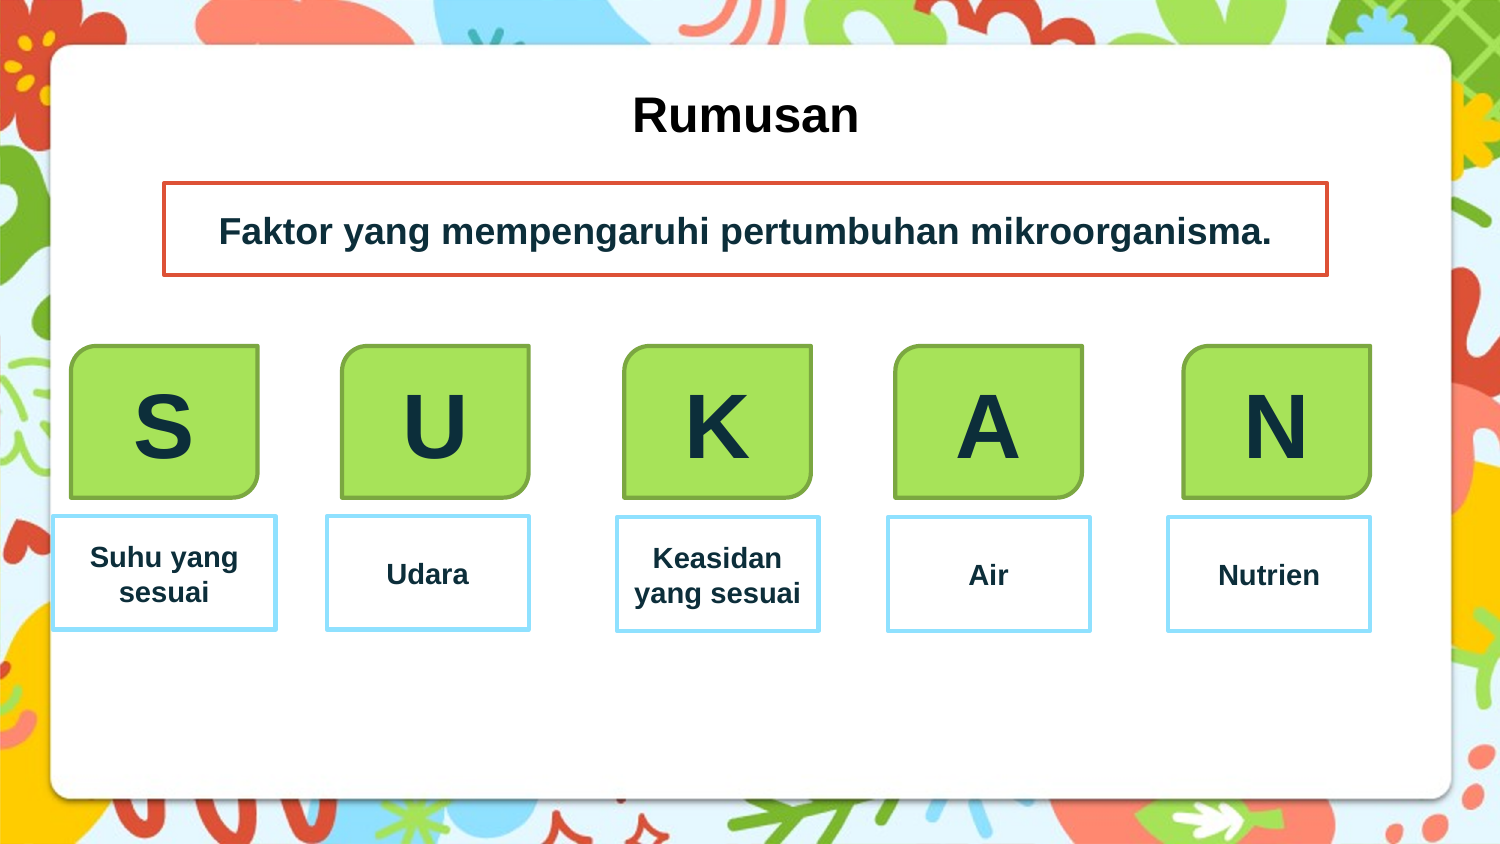

Rumusan
Faktor yang mempengaruhi pertumbuhan mikroorganisma.
K
A
N
U
S
Suhu yang sesuai
Udara
Keasidan yang sesuai
Air
Nutrien